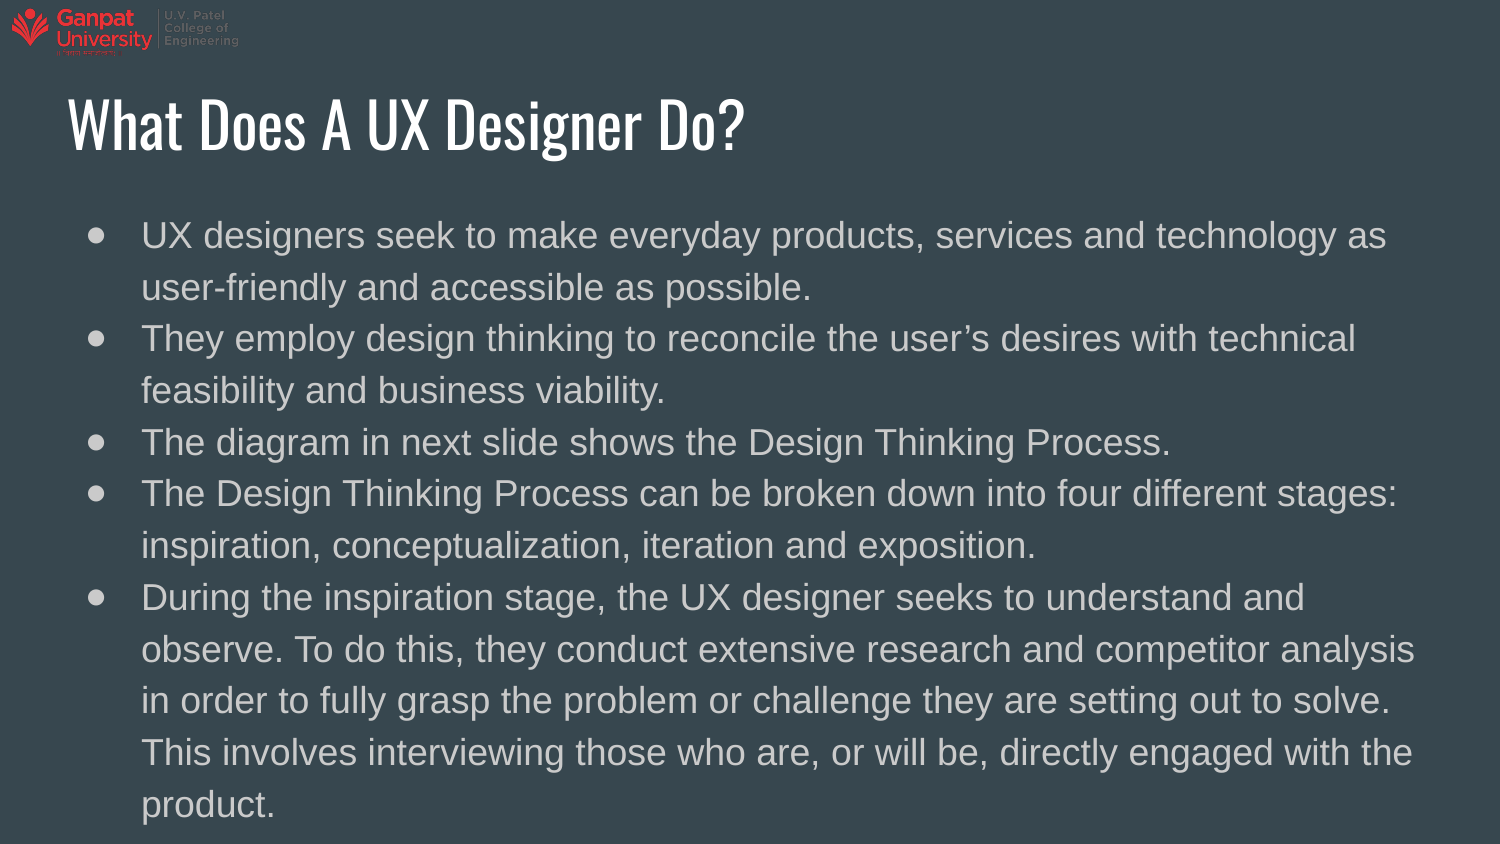

# What Does A UX Designer Do?
UX designers seek to make everyday products, services and technology as user-friendly and accessible as possible.
They employ design thinking to reconcile the user’s desires with technical feasibility and business viability.
The diagram in next slide shows the Design Thinking Process.
The Design Thinking Process can be broken down into four different stages: inspiration, conceptualization, iteration and exposition.
During the inspiration stage, the UX designer seeks to understand and observe. To do this, they conduct extensive research and competitor analysis in order to fully grasp the problem or challenge they are setting out to solve. This involves interviewing those who are, or will be, directly engaged with the product.